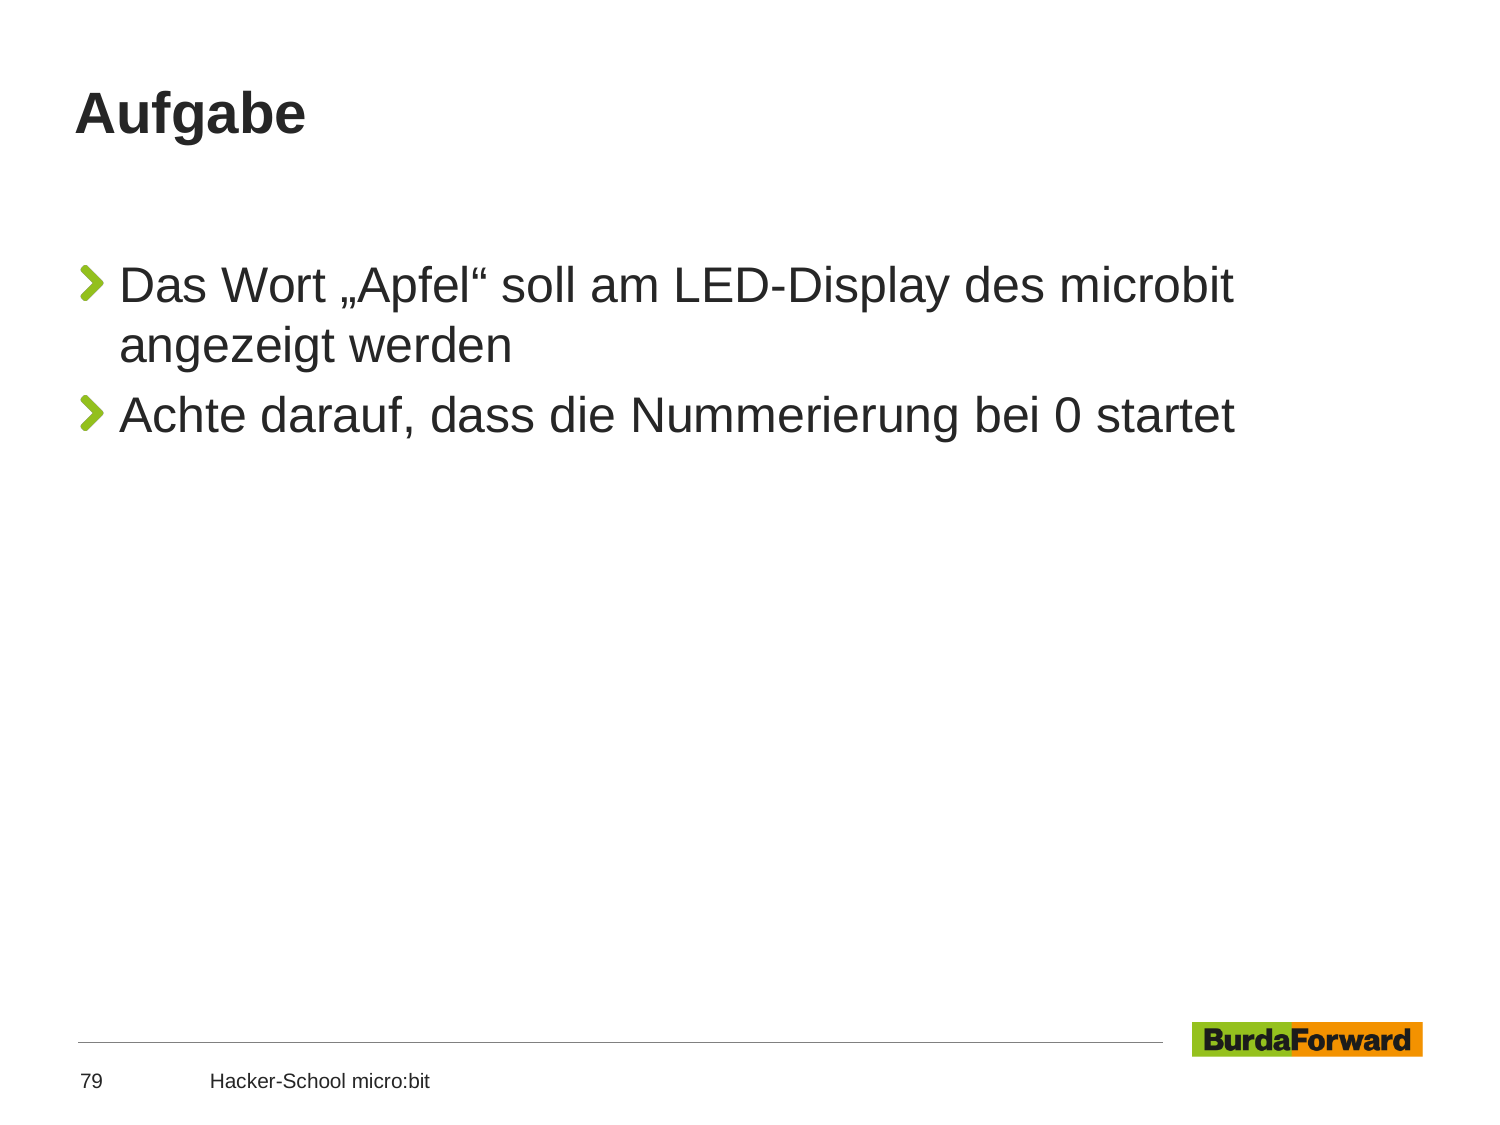

# Aufgabe

Das Wort „Apfel“ soll am LED-Display des microbit angezeigt werden
Achte darauf, dass die Nummerierung bei 0 startet
79
Hacker-School micro:bit